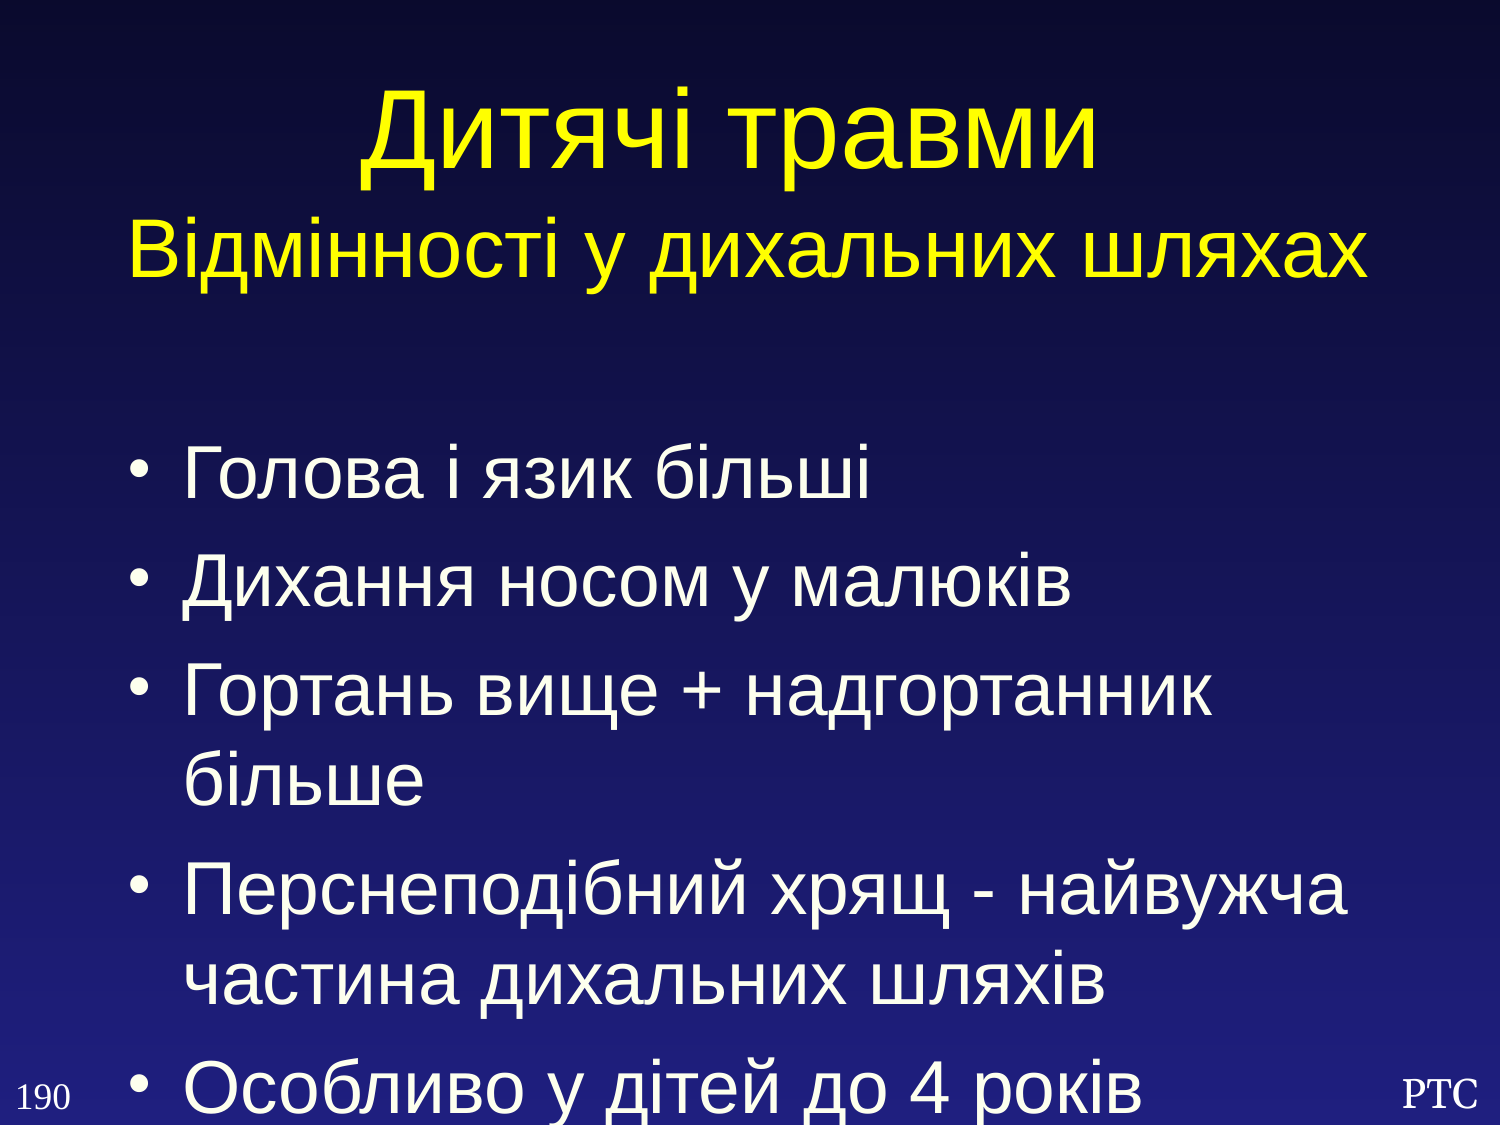

Дитячі травми
Відмінності у дихальних шляхах
Голова і язик більші
Дихання носом у малюків
Гортань вище + надгортанник більше
Перснеподібний хрящ - найвужча частина дихальних шляхів
Особливо у дітей до 4 років
190